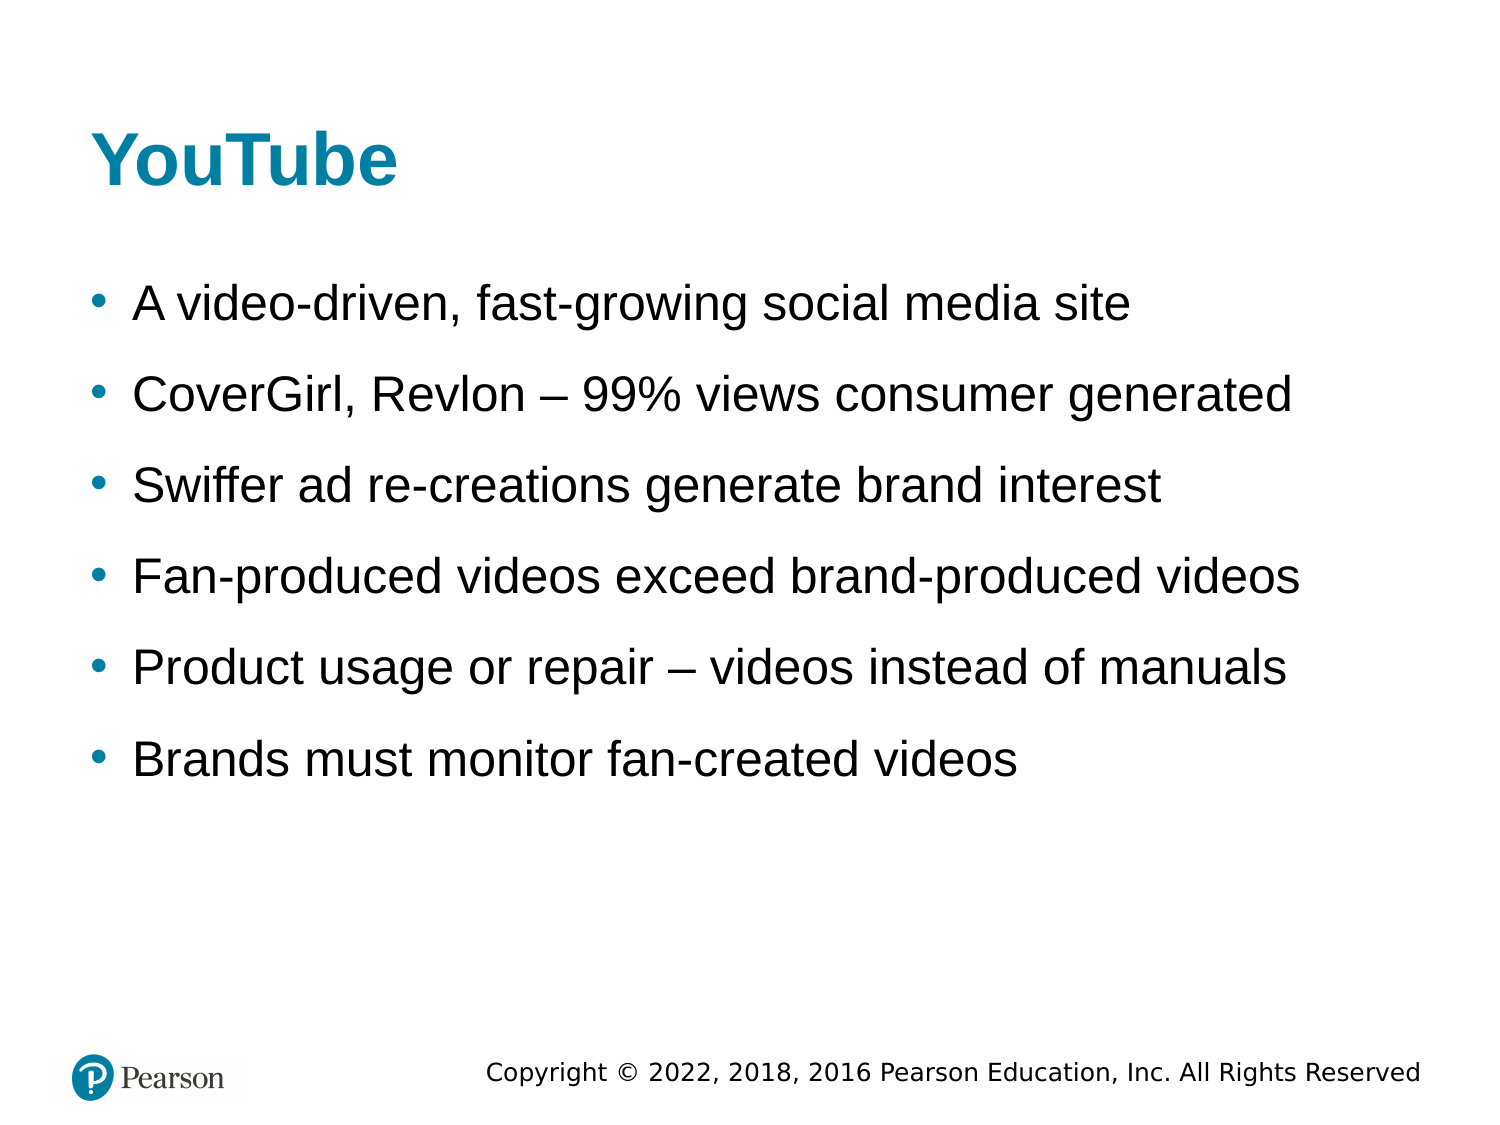

# YouTube
A video-driven, fast-growing social media site
CoverGirl, Revlon – 99% views consumer generated
Swiffer ad re-creations generate brand interest
Fan-produced videos exceed brand-produced videos
Product usage or repair – videos instead of manuals
Brands must monitor fan-created videos